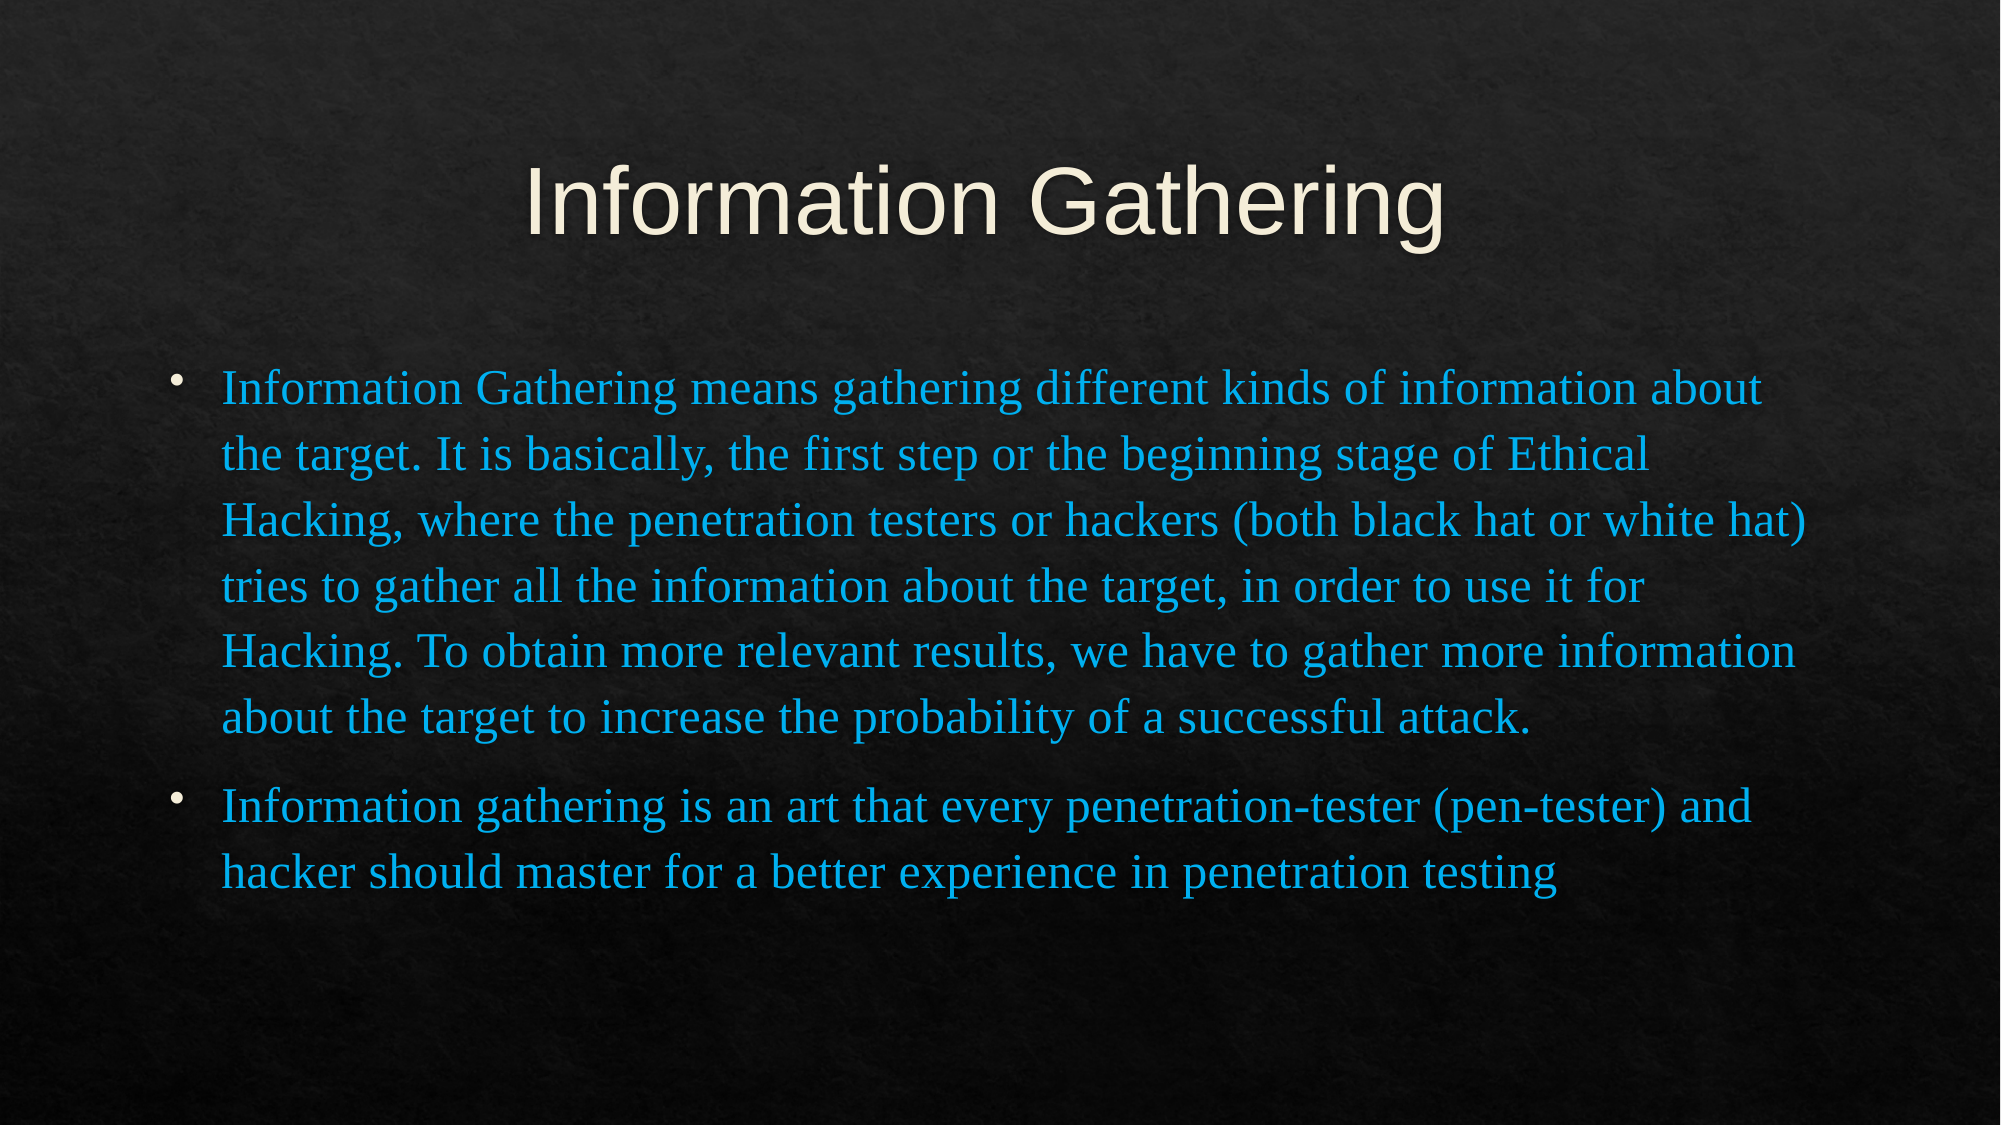

# Information Gathering
Information Gathering means gathering different kinds of information about the target. It is basically, the first step or the beginning stage of Ethical Hacking, where the penetration testers or hackers (both black hat or white hat) tries to gather all the information about the target, in order to use it for Hacking. To obtain more relevant results, we have to gather more information about the target to increase the probability of a successful attack.
Information gathering is an art that every penetration-tester (pen-tester) and hacker should master for a better experience in penetration testing